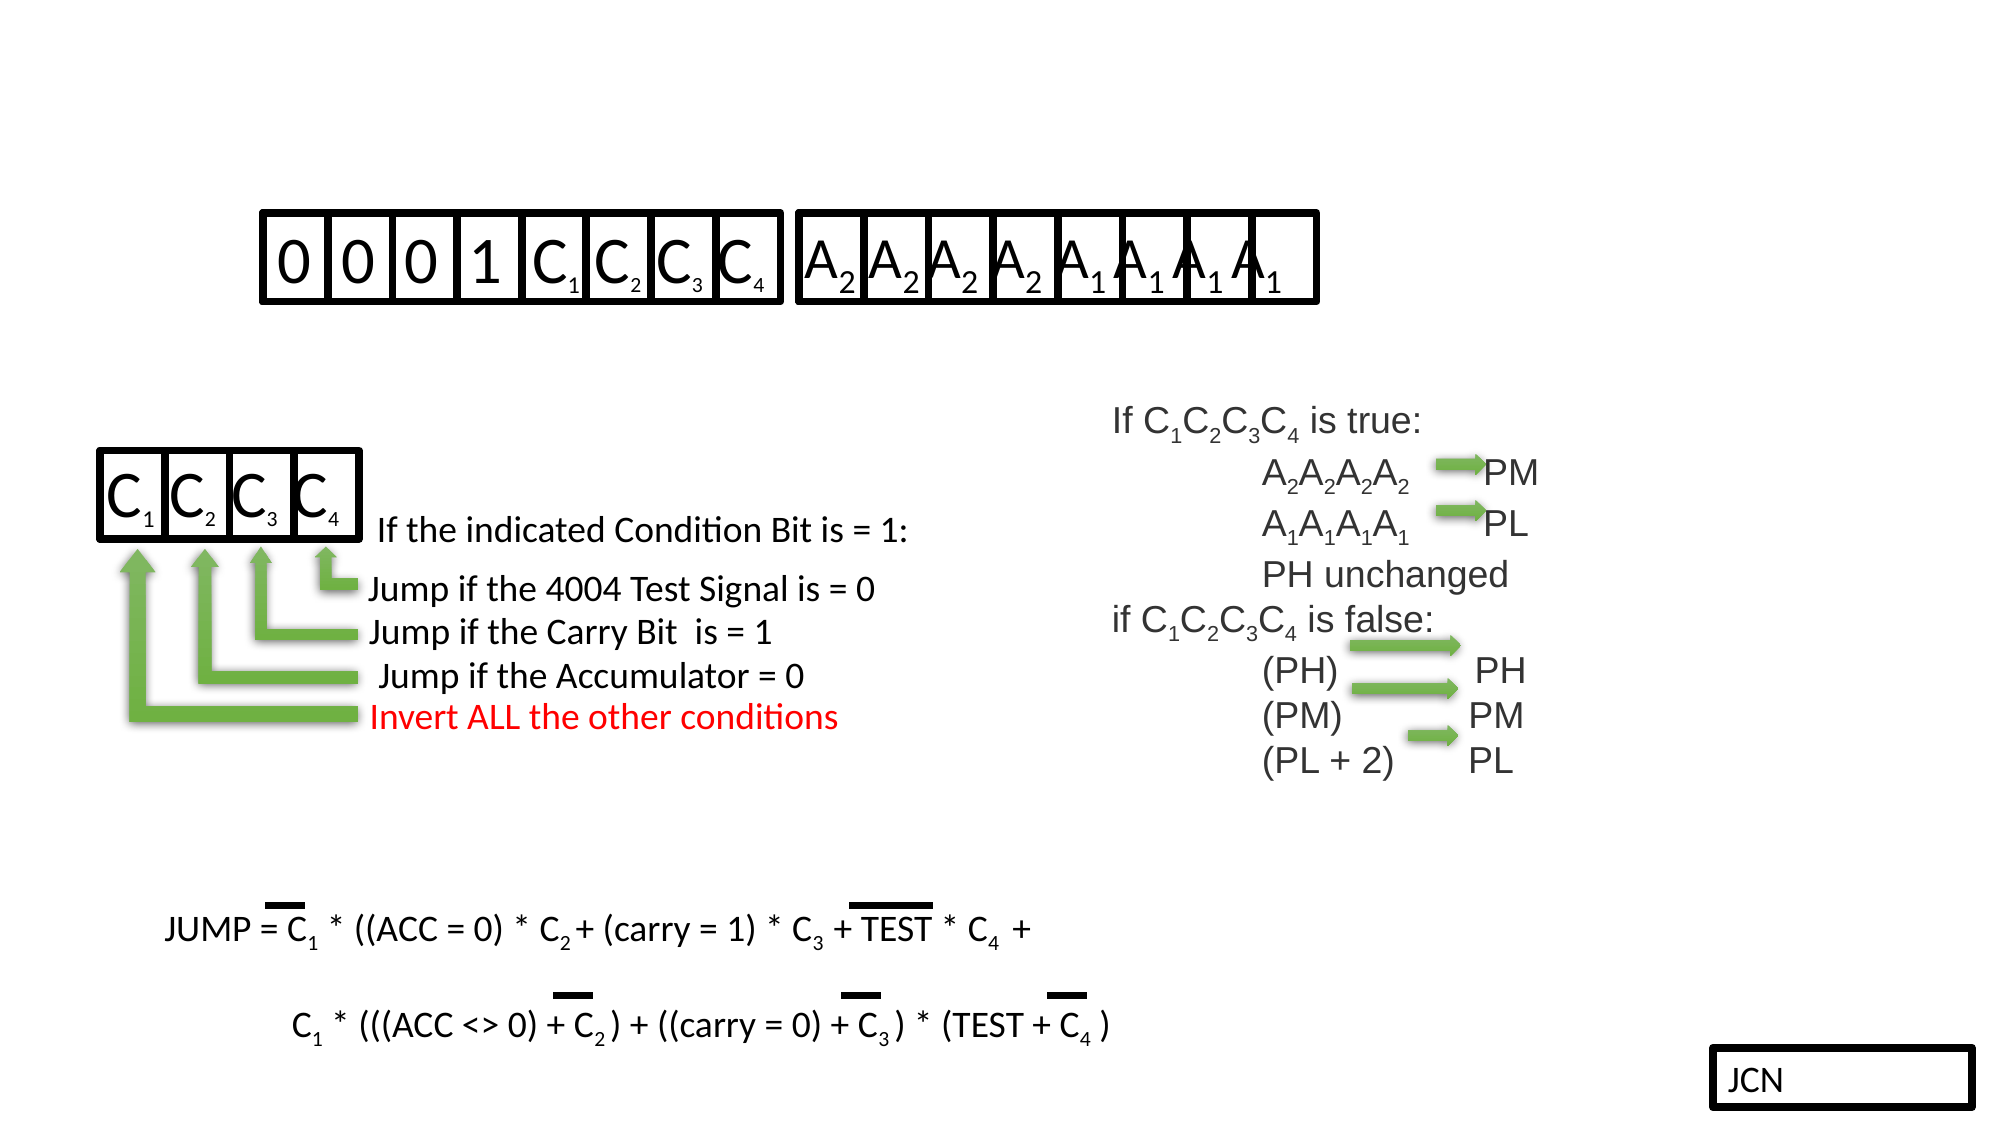

0  0  0  1  C1 C2 C3 C4

A2 A2 A2 A2 A1 A1 A1 A1

If C1C2C3C4 is true:
	A2A2A2A2       PM
	A1A1A1A1       PL
	PH unchanged
if C1C2C3C4 is false:
	(PH)             PH
	(PM)            PM
	(PL + 2)       PL

C1 C2 C3 C4

If the indicated Condition Bit is = 1:

Jump if the 4004 Test Signal is = 0
Jump if the Carry Bit  is = 1
Jump if the Accumulator = 0
Invert ALL the other conditions
JUMP = C1 * ((ACC = 0) * C2 + (carry = 1) * C3  + TEST * C4  +

               C1 * (((ACC <> 0) + C2 ) + ((carry = 0) + C3 ) * (TEST + C4 )
JCN